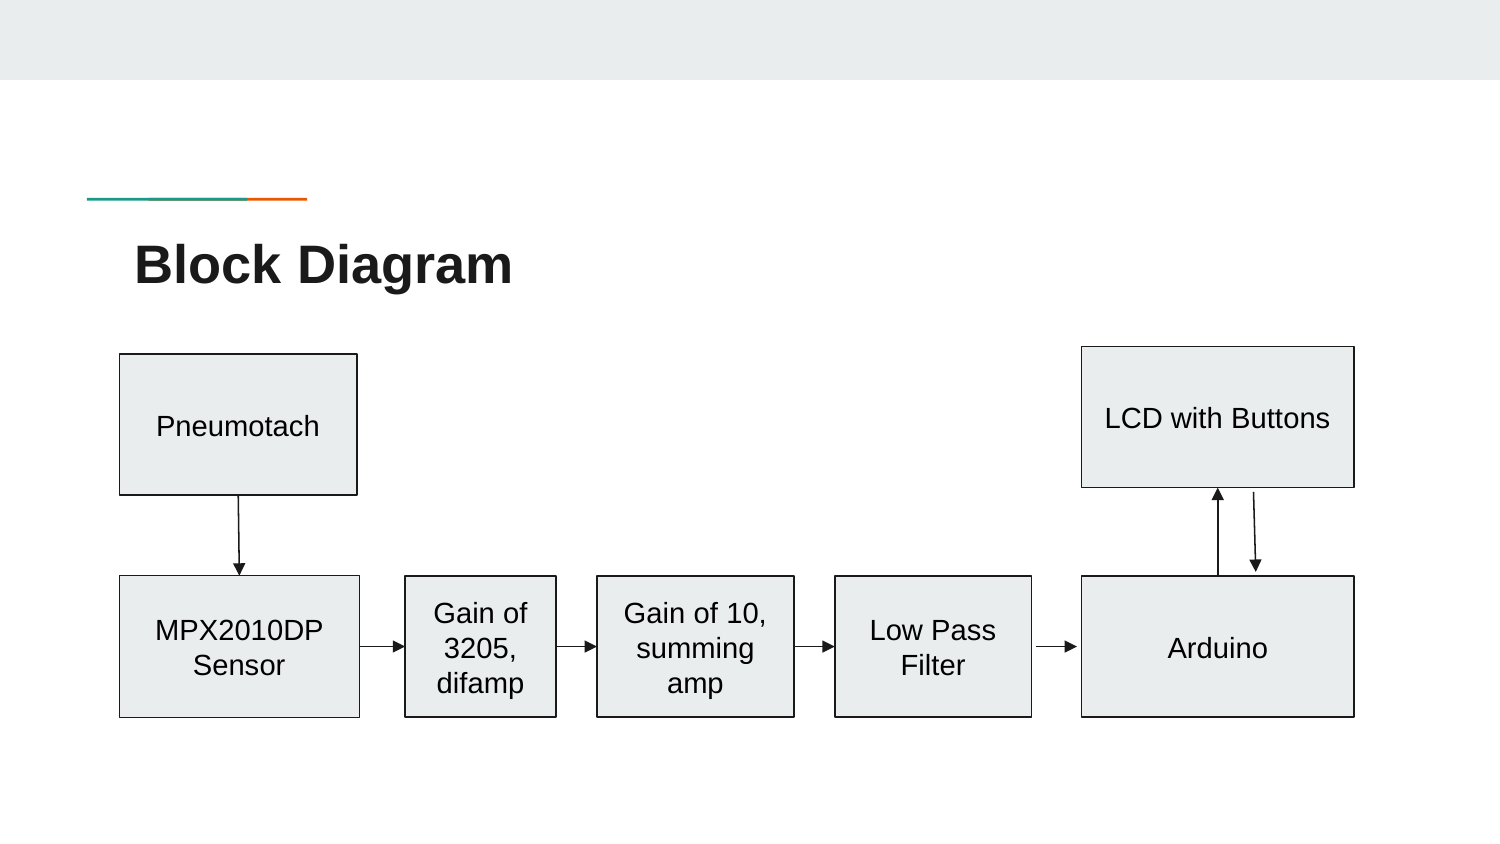

# Block Diagram

LCD with Buttons
Pneumotach
MPX2010DP Sensor
Gain of 3205, difamp
Gain of 10, summing amp
Low Pass Filter
Arduino